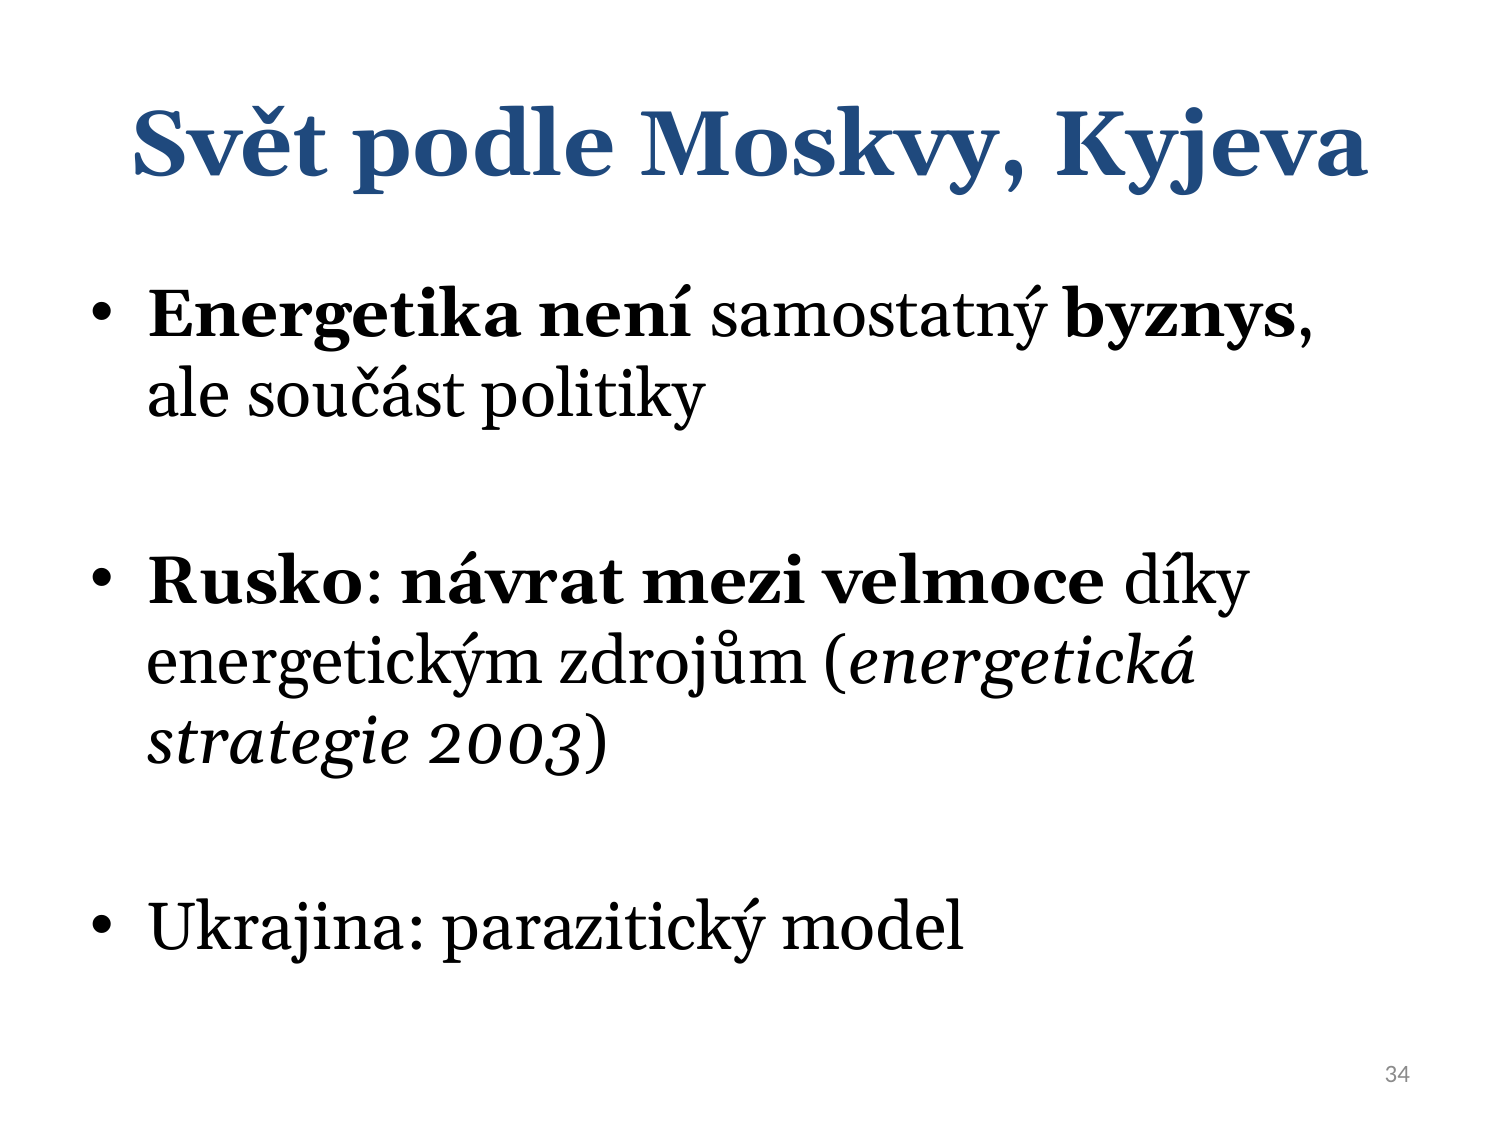

# Svět podle Moskvy, Kyjeva
Energetika není samostatný byznys, ale součást politiky

Rusko: návrat mezi velmoce díky energetickým zdrojům (energetická strategie 2003)

Ukrajina: parazitický model
34